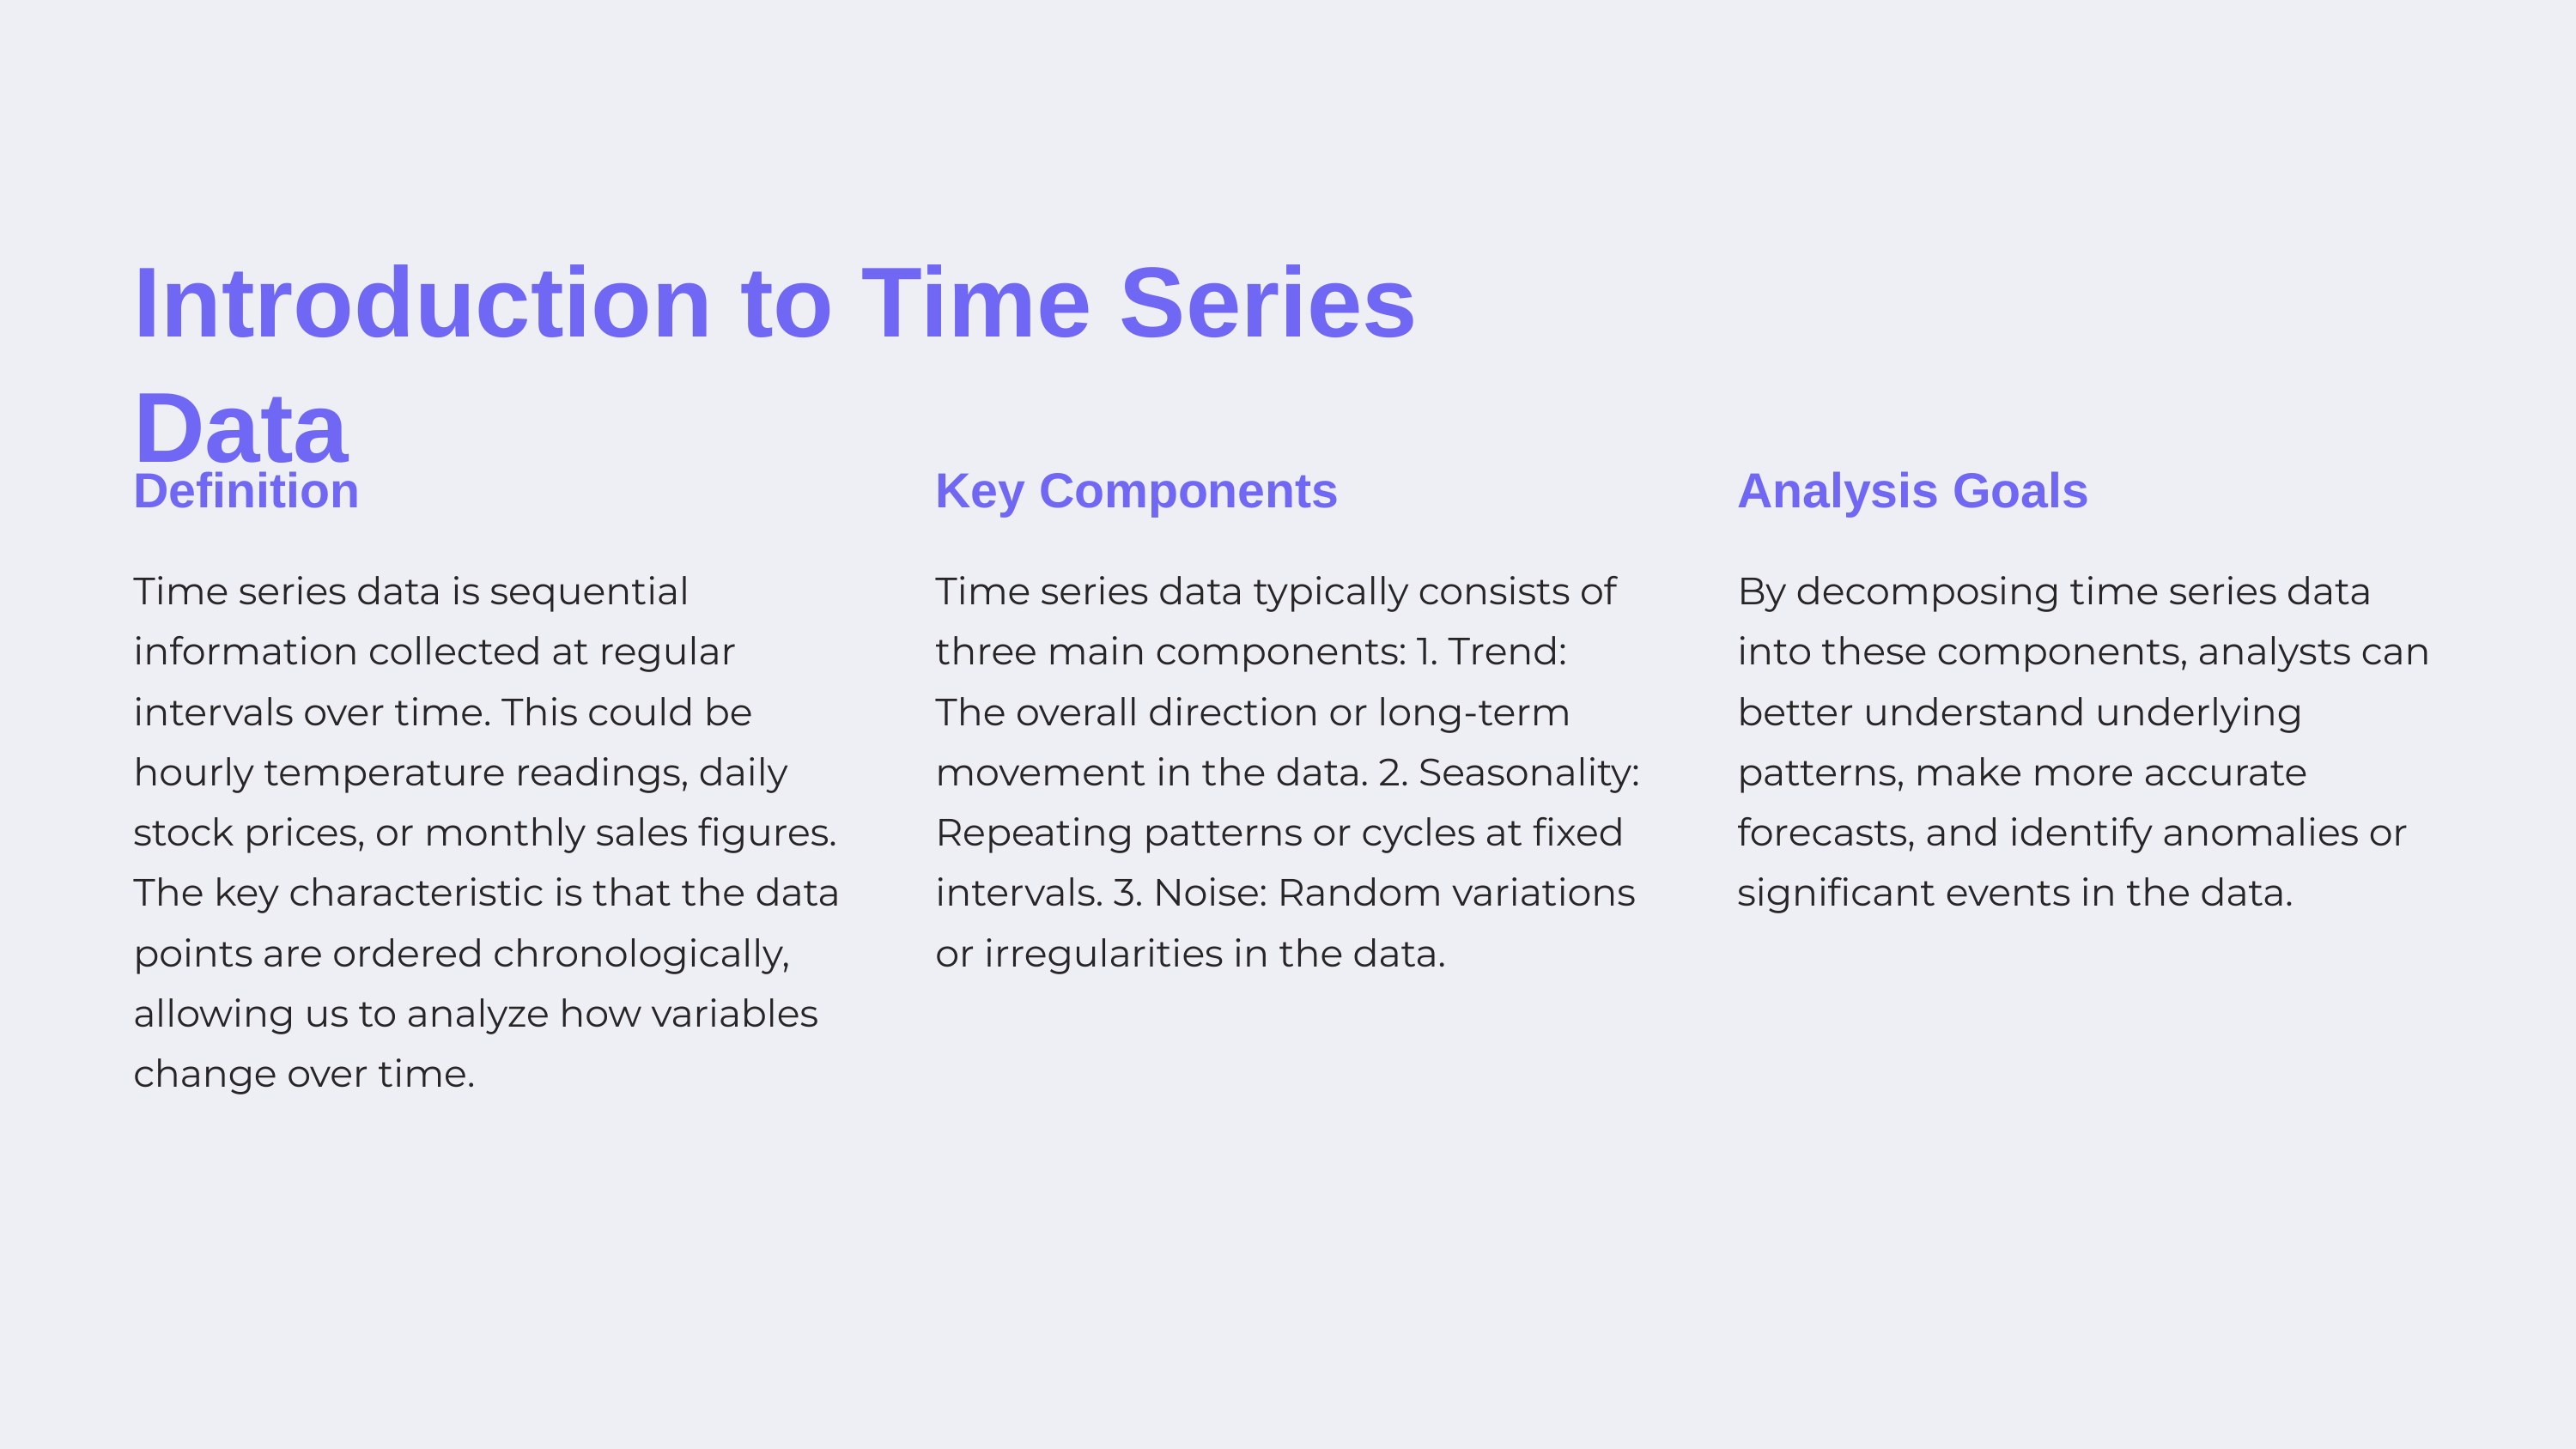

Introduction to Time Series Data
Definition
Key Components
Analysis Goals
Time series data is sequential information collected at regular intervals over time. This could be hourly temperature readings, daily stock prices, or monthly sales figures. The key characteristic is that the data points are ordered chronologically, allowing us to analyze how variables change over time.
Time series data typically consists of three main components: 1. Trend: The overall direction or long-term movement in the data. 2. Seasonality: Repeating patterns or cycles at fixed intervals. 3. Noise: Random variations or irregularities in the data.
By decomposing time series data into these components, analysts can better understand underlying patterns, make more accurate forecasts, and identify anomalies or significant events in the data.